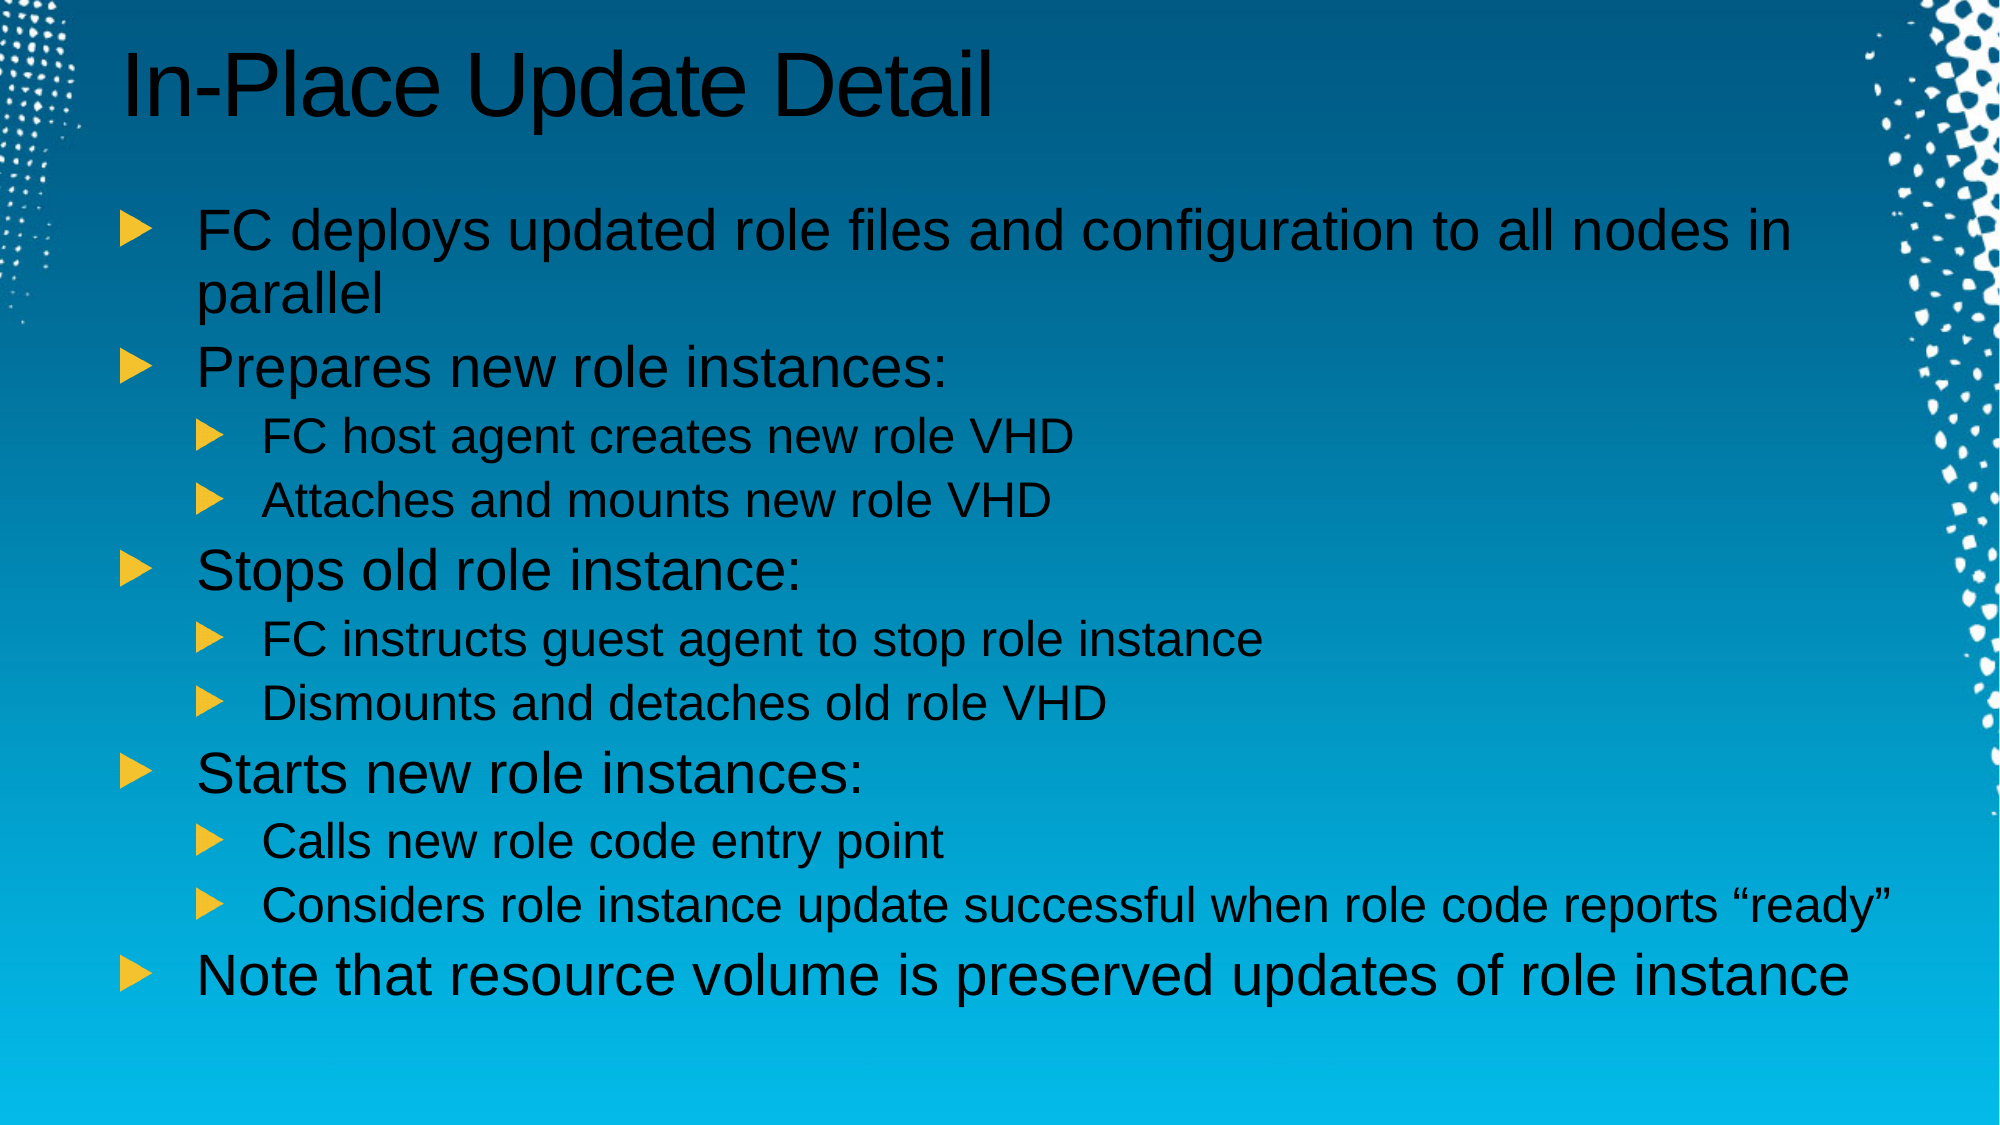

# In-Place Update Detail
FC deploys updated role files and configuration to all nodes in parallel
Prepares new role instances:
FC host agent creates new role VHD
Attaches and mounts new role VHD
Stops old role instance:
FC instructs guest agent to stop role instance
Dismounts and detaches old role VHD
Starts new role instances:
Calls new role code entry point
Considers role instance update successful when role code reports “ready”
Note that resource volume is preserved updates of role instance